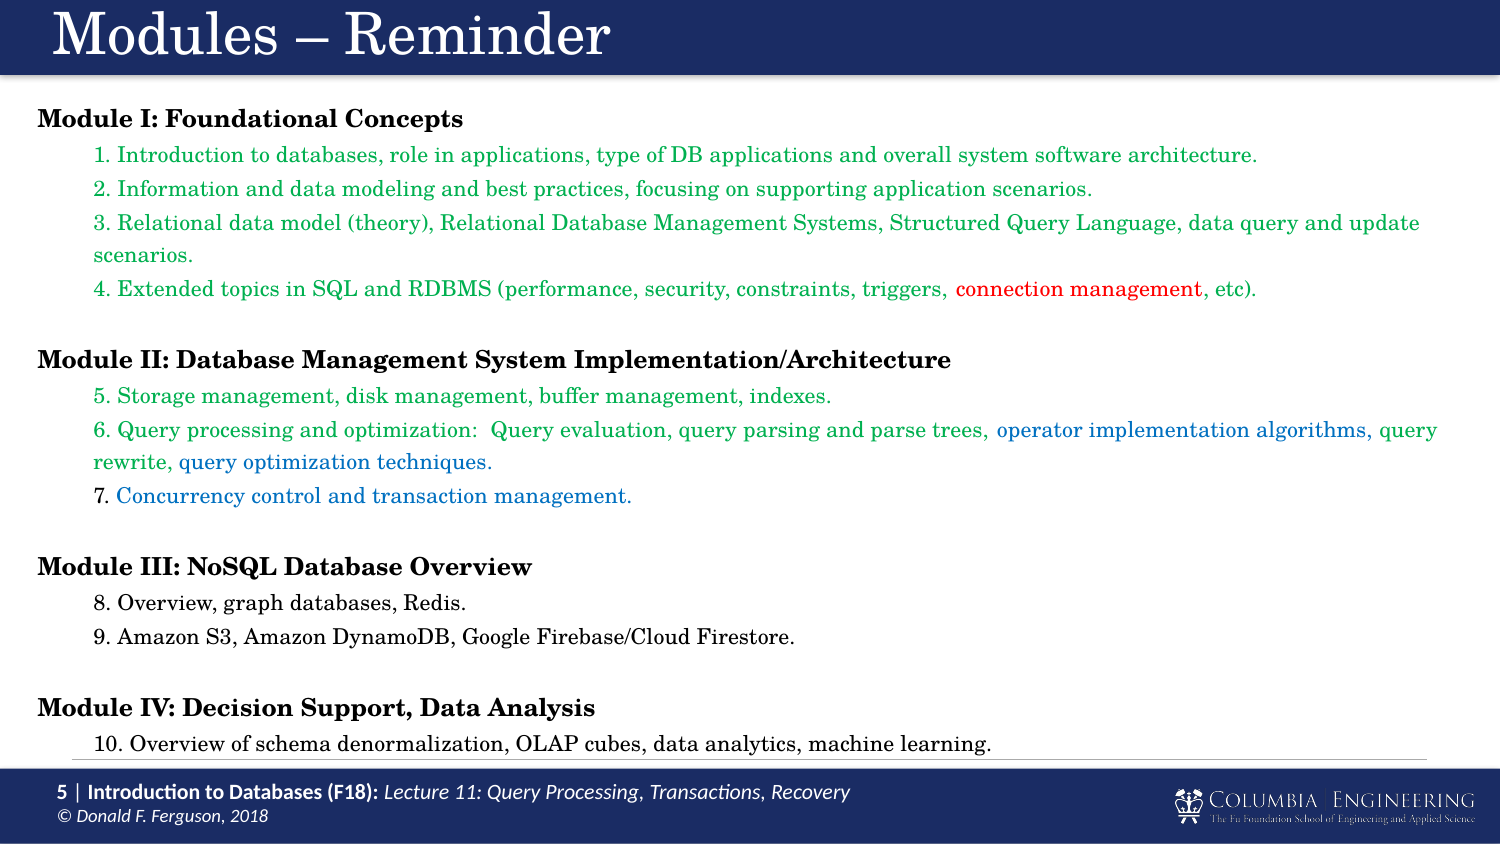

# Modules – Reminder
Module I: Foundational Concepts
1. Introduction to databases, role in applications, type of DB applications and overall system software architecture.
2. Information and data modeling and best practices, focusing on supporting application scenarios.
3. Relational data model (theory), Relational Database Management Systems, Structured Query Language, data query and update scenarios.
4. Extended topics in SQL and RDBMS (performance, security, constraints, triggers, connection management, etc).

Module II: Database Management System Implementation/Architecture
5. Storage management, disk management, buffer management, indexes.
6. Query processing and optimization:  Query evaluation, query parsing and parse trees, operator implementation algorithms, query rewrite, query optimization techniques.
7. Concurrency control and transaction management.

Module III: NoSQL Database Overview
8. Overview, graph databases, Redis.
9. Amazon S3, Amazon DynamoDB, Google Firebase/Cloud Firestore.

Module IV: Decision Support, Data Analysis
10. Overview of schema denormalization, OLAP cubes, data analytics, machine learning.